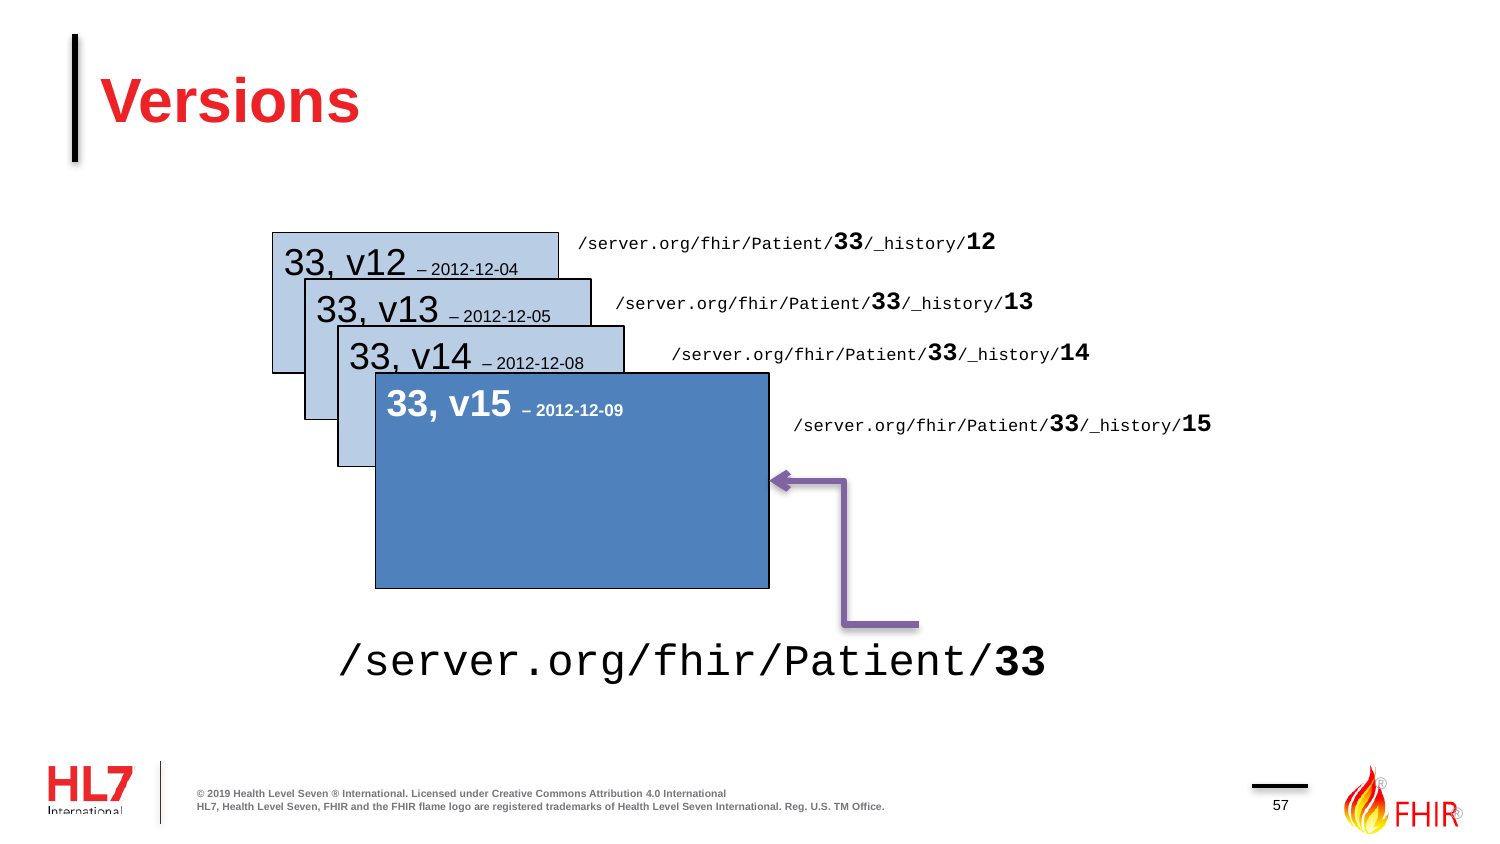

# Versions
/server.org/fhir/Patient/33/_history/12
33, v12 – 2012-12-04
/server.org/fhir/Patient/33/_history/13
33, v13 – 2012-12-05
33, v14 – 2012-12-08
/server.org/fhir/Patient/33/_history/14
33, v15 – 2012-12-09
/server.org/fhir/Patient/33/_history/15
/server.org/fhir/Patient/33
© 2019 Health Level Seven ® International. Licensed under Creative Commons Attribution 4.0 International
HL7, Health Level Seven, FHIR and the FHIR flame logo are registered trademarks of Health Level Seven International. Reg. U.S. TM Office.
57